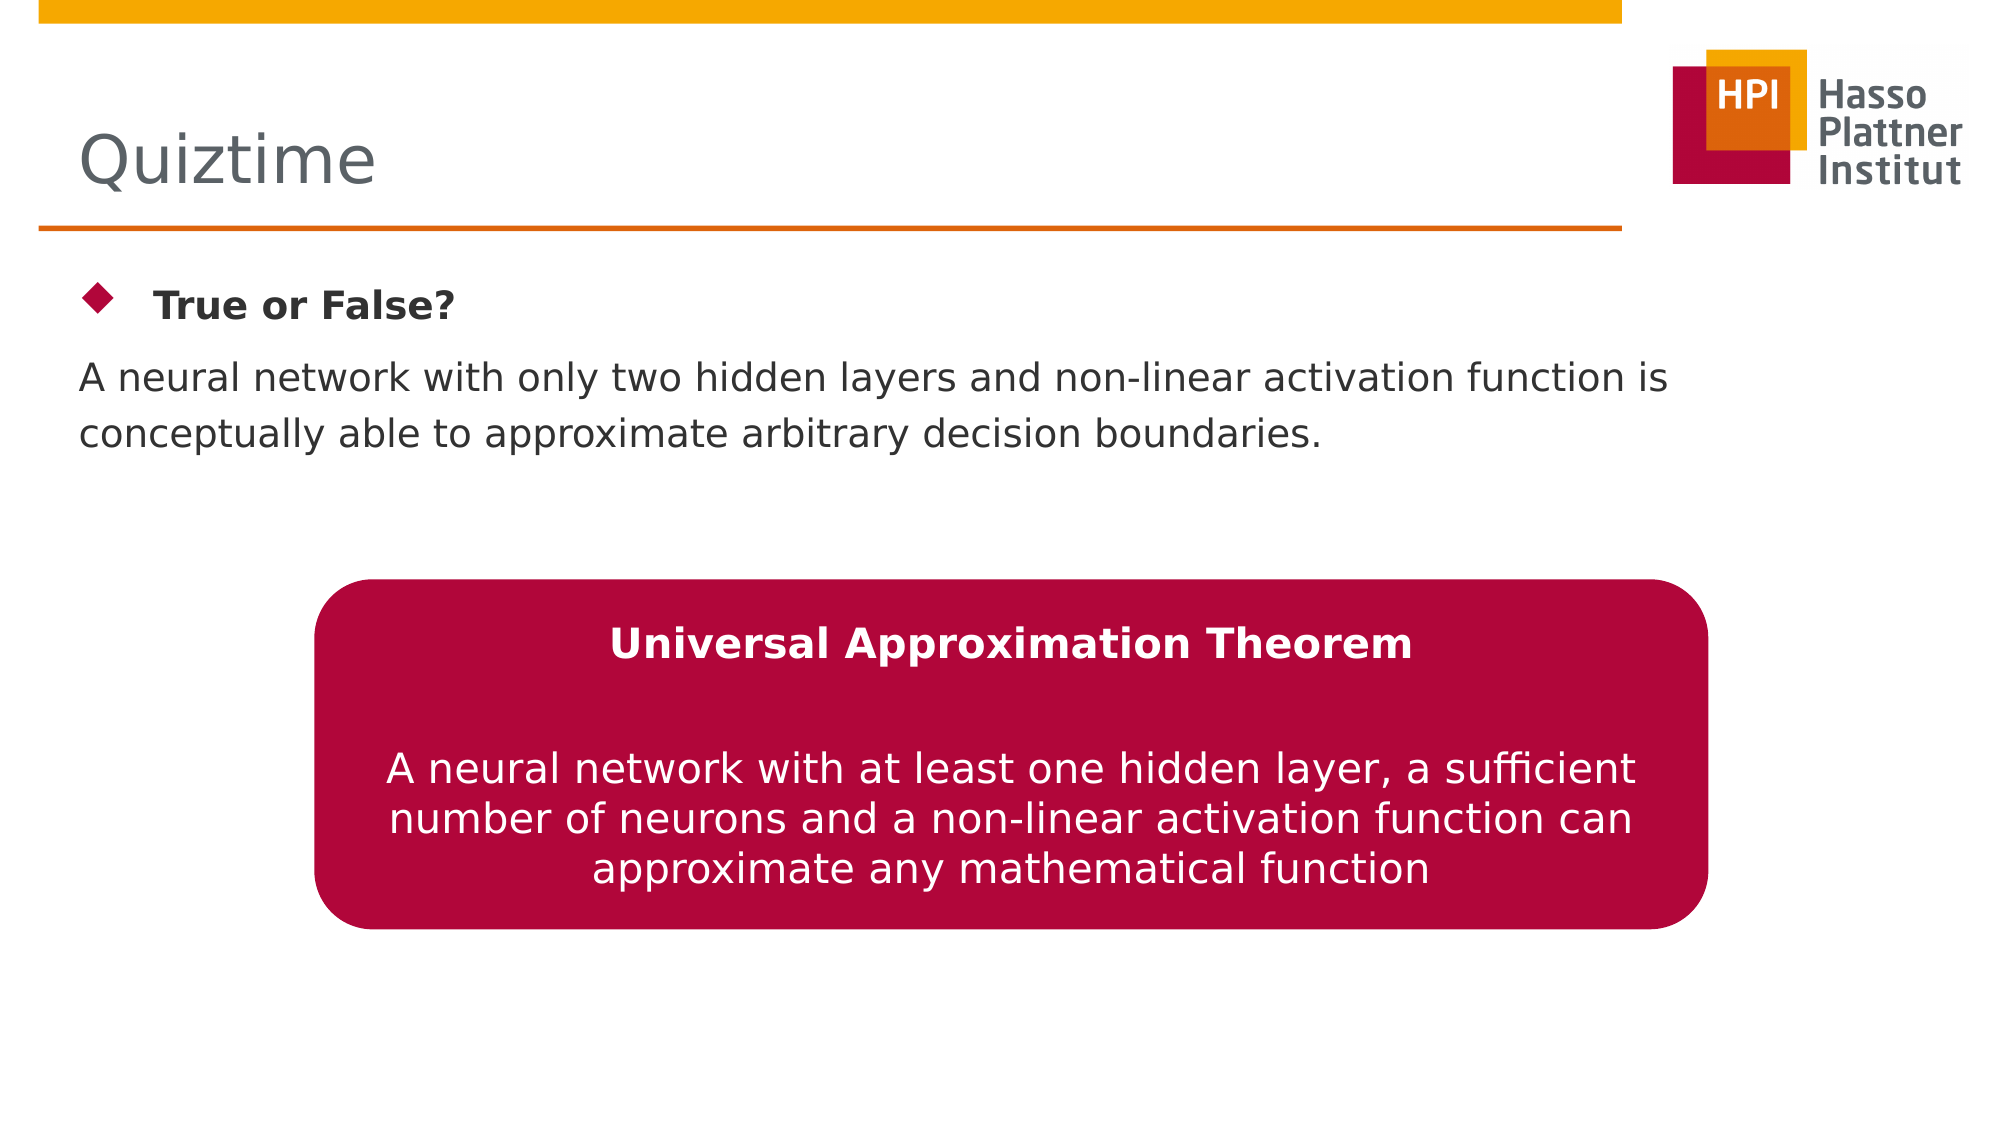

# Quiztime
True or False?
A neural network with only two hidden layers and non-linear activation function is conceptually able to approximate arbitrary decision boundaries.
Universal Approximation Theorem

A neural network with at least one hidden layer, a sufficient number of neurons and a non-linear activation function can approximate any mathematical function